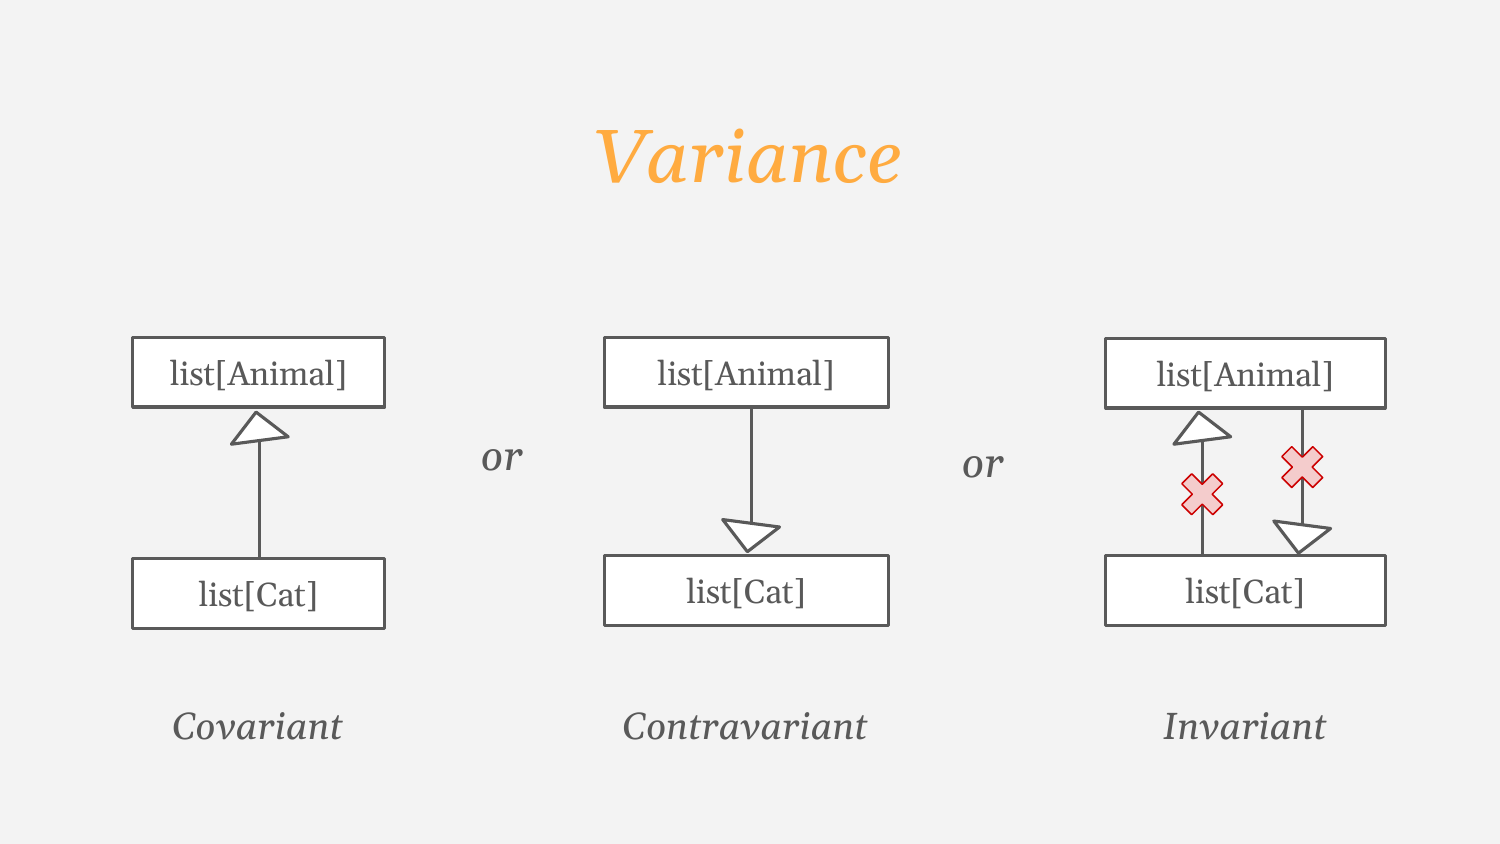

# Variance
list[Animal]
list[Animal]
list[Animal]
or
or

list[Cat]
list[Cat]
list[Cat]
Covariant
Contravariant
Invariant